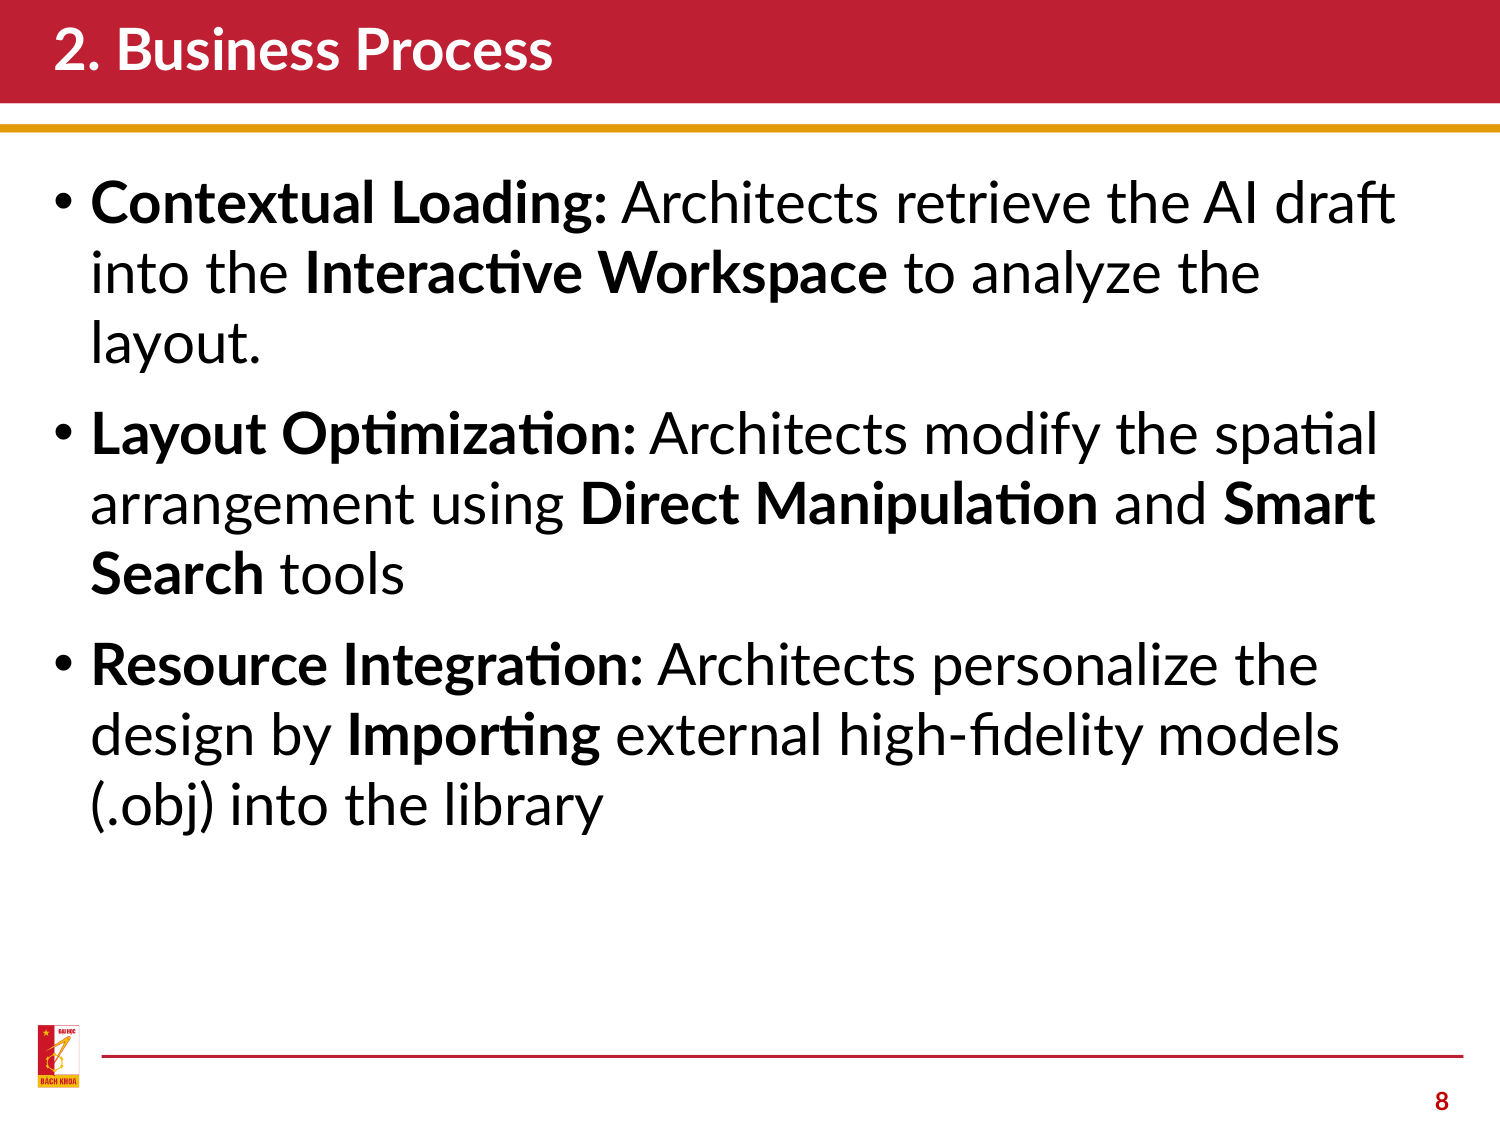

# 2. Business Process
Contextual Loading: Architects retrieve the AI draft into the Interactive Workspace to analyze the layout.
Layout Optimization: Architects modify the spatial arrangement using Direct Manipulation and Smart Search tools
Resource Integration: Architects personalize the design by Importing external high-fidelity models (.obj) into the library
8